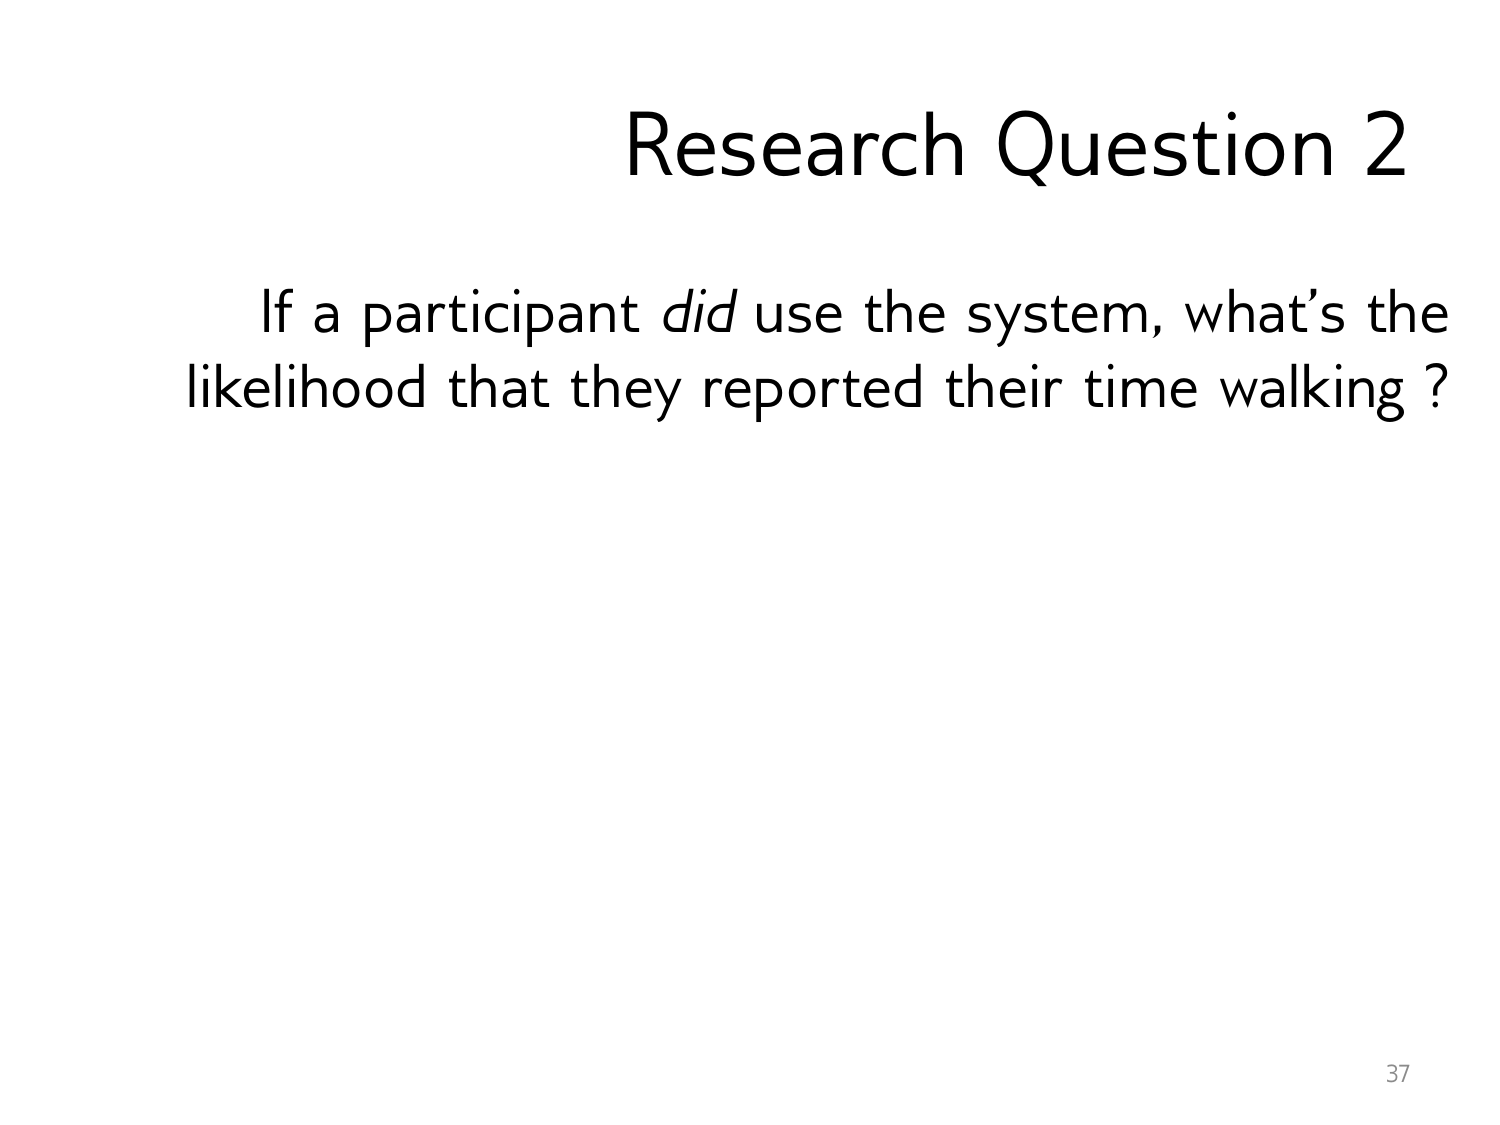

# Research Question 2
If a participant did use the system, what’s the likelihood that they reported their time walking ?
37